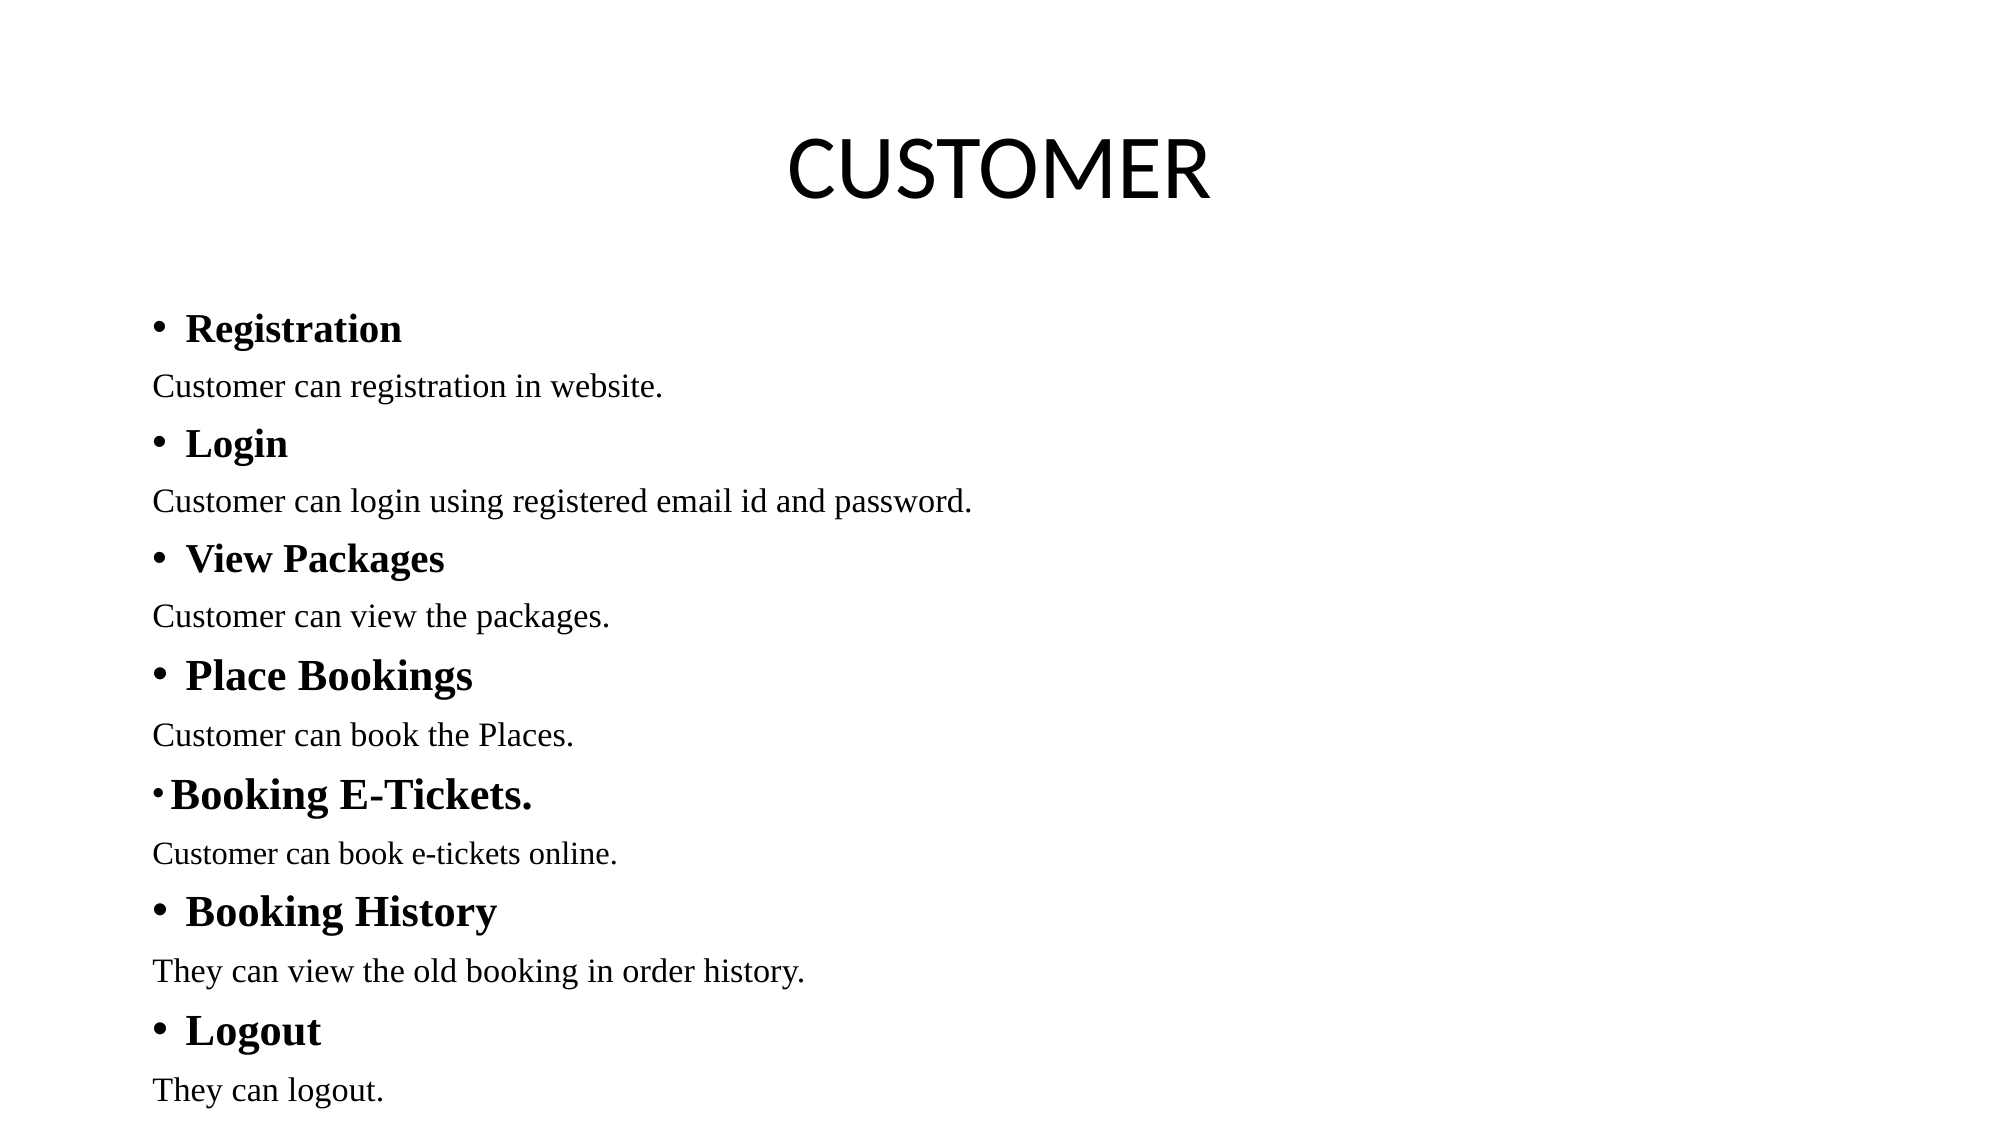

# CUSTOMER
Registration
Customer can registration in website.
Login
Customer can login using registered email id and password.
View Packages
Customer can view the packages.
Place Bookings
Customer can book the Places.
 Booking E-Tickets.
Customer can book e-tickets online.
Booking History
They can view the old booking in order history.
Logout
They can logout.